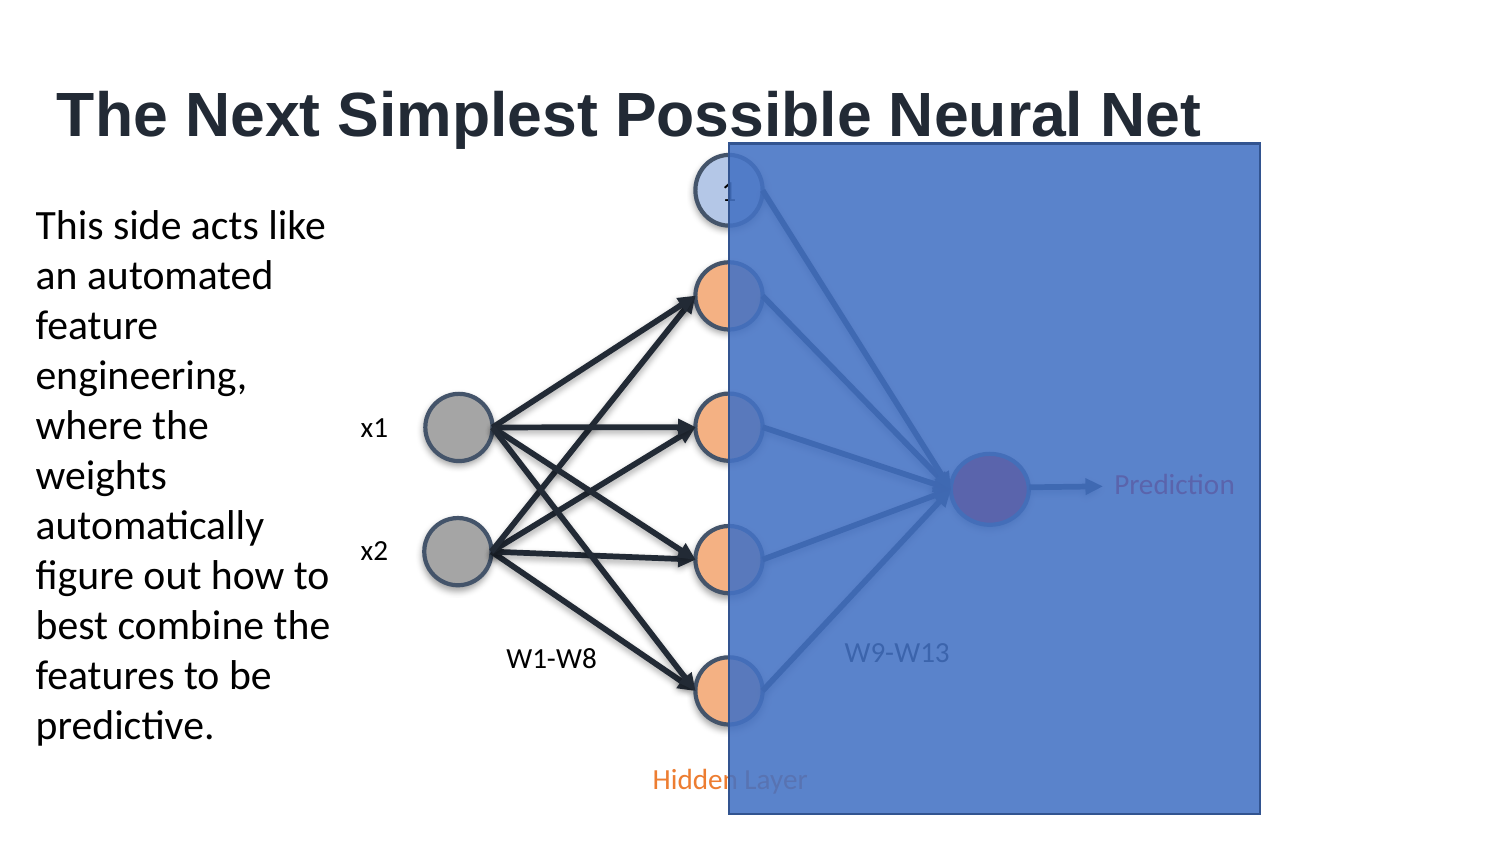

The Next Simplest Possible Neural Net

1
This side acts like an automated feature engineering, where the weights automatically figure out how to best combine the features to be predictive.

x1

Prediction

x2

W9-W13
W1-W8

Hidden Layer